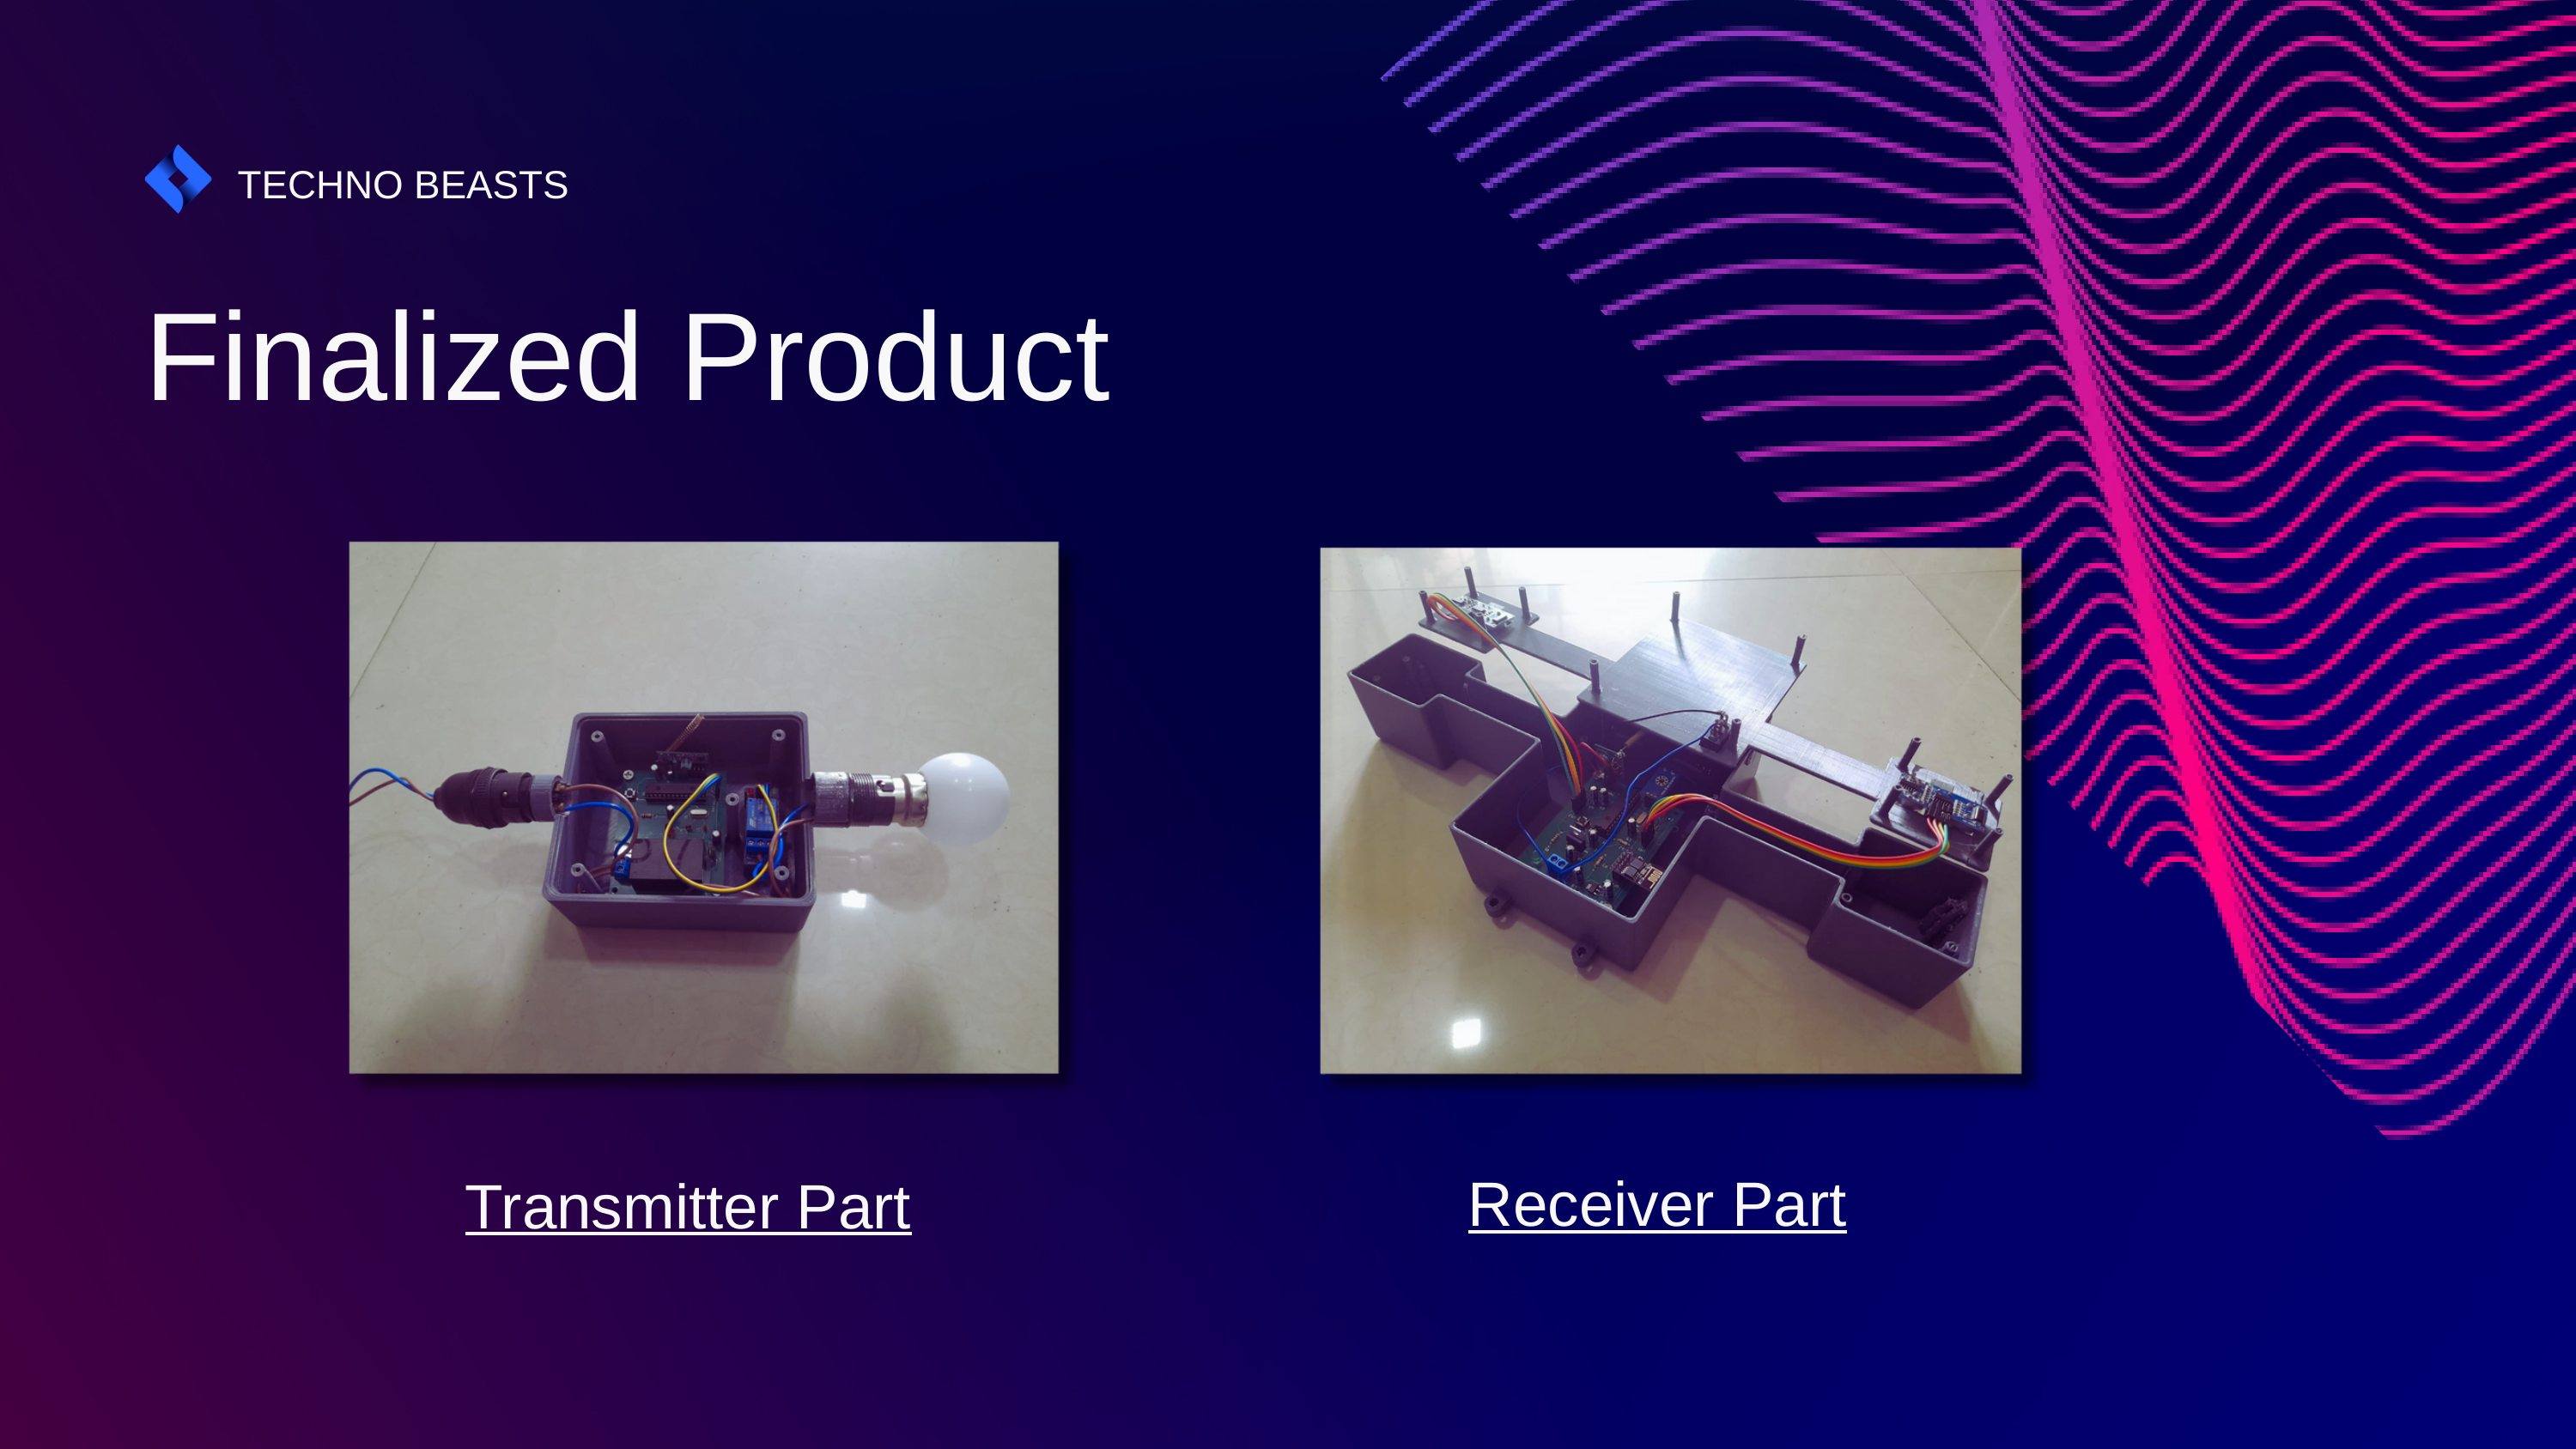

TECHNO BEASTS
Finalized Product

Receiver Part
Transmitter Part